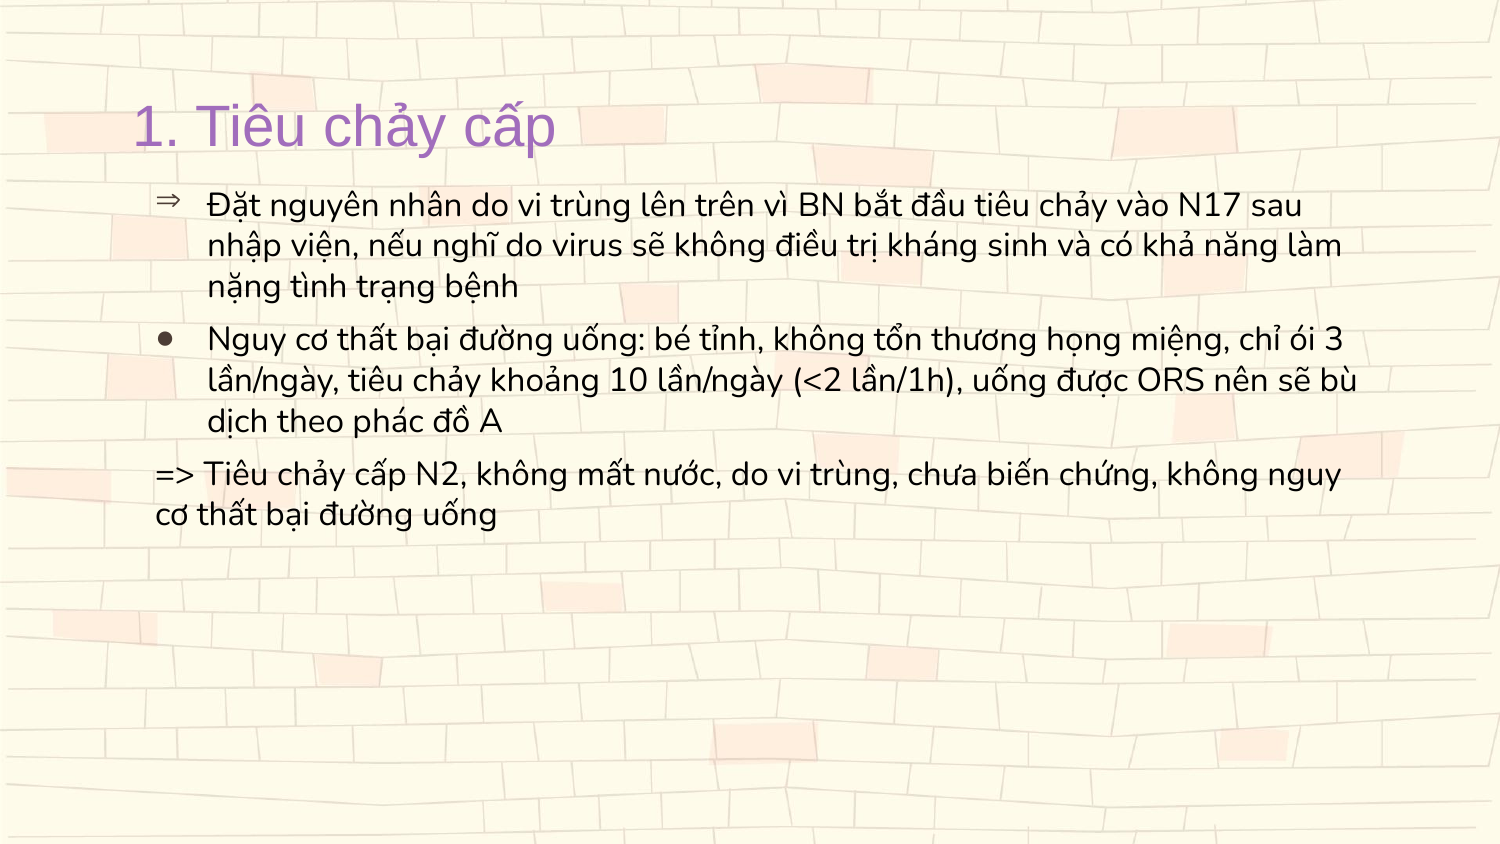

# 1. Tiêu chảy cấp
Đặt nguyên nhân do vi trùng lên trên vì BN bắt đầu tiêu chảy vào N17 sau nhập viện, nếu nghĩ do virus sẽ không điều trị kháng sinh và có khả năng làm nặng tình trạng bệnh
Nguy cơ thất bại đường uống: bé tỉnh, không tổn thương họng miệng, chỉ ói 3 lần/ngày, tiêu chảy khoảng 10 lần/ngày (<2 lần/1h), uống được ORS nên sẽ bù dịch theo phác đồ A
=> Tiêu chảy cấp N2, không mất nước, do vi trùng, chưa biến chứng, không nguy cơ thất bại đường uống